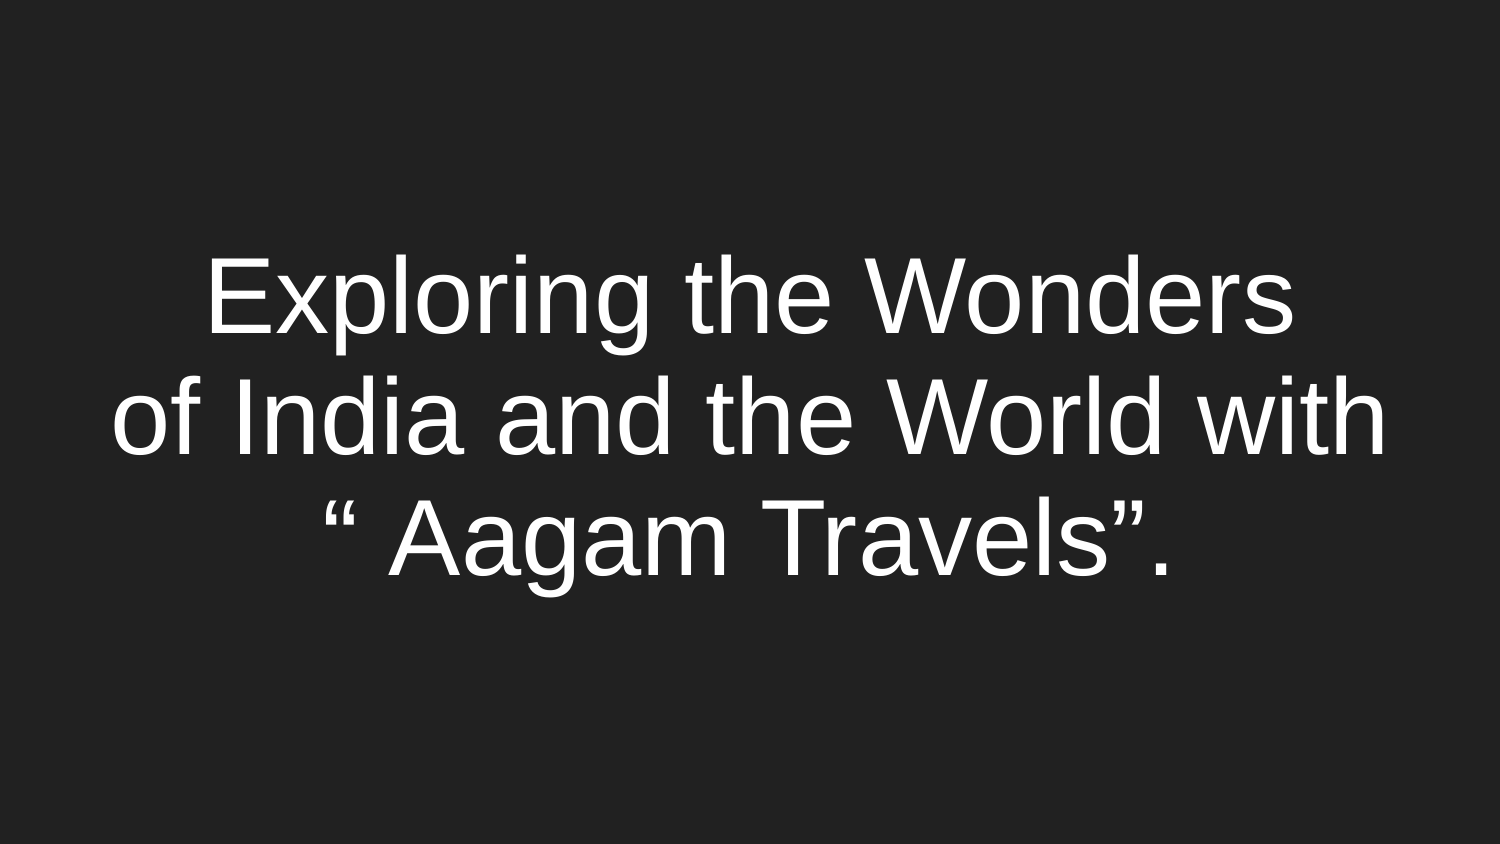

# Exploring the Wonders
 of India and the World with
“ Aagam Travels”.